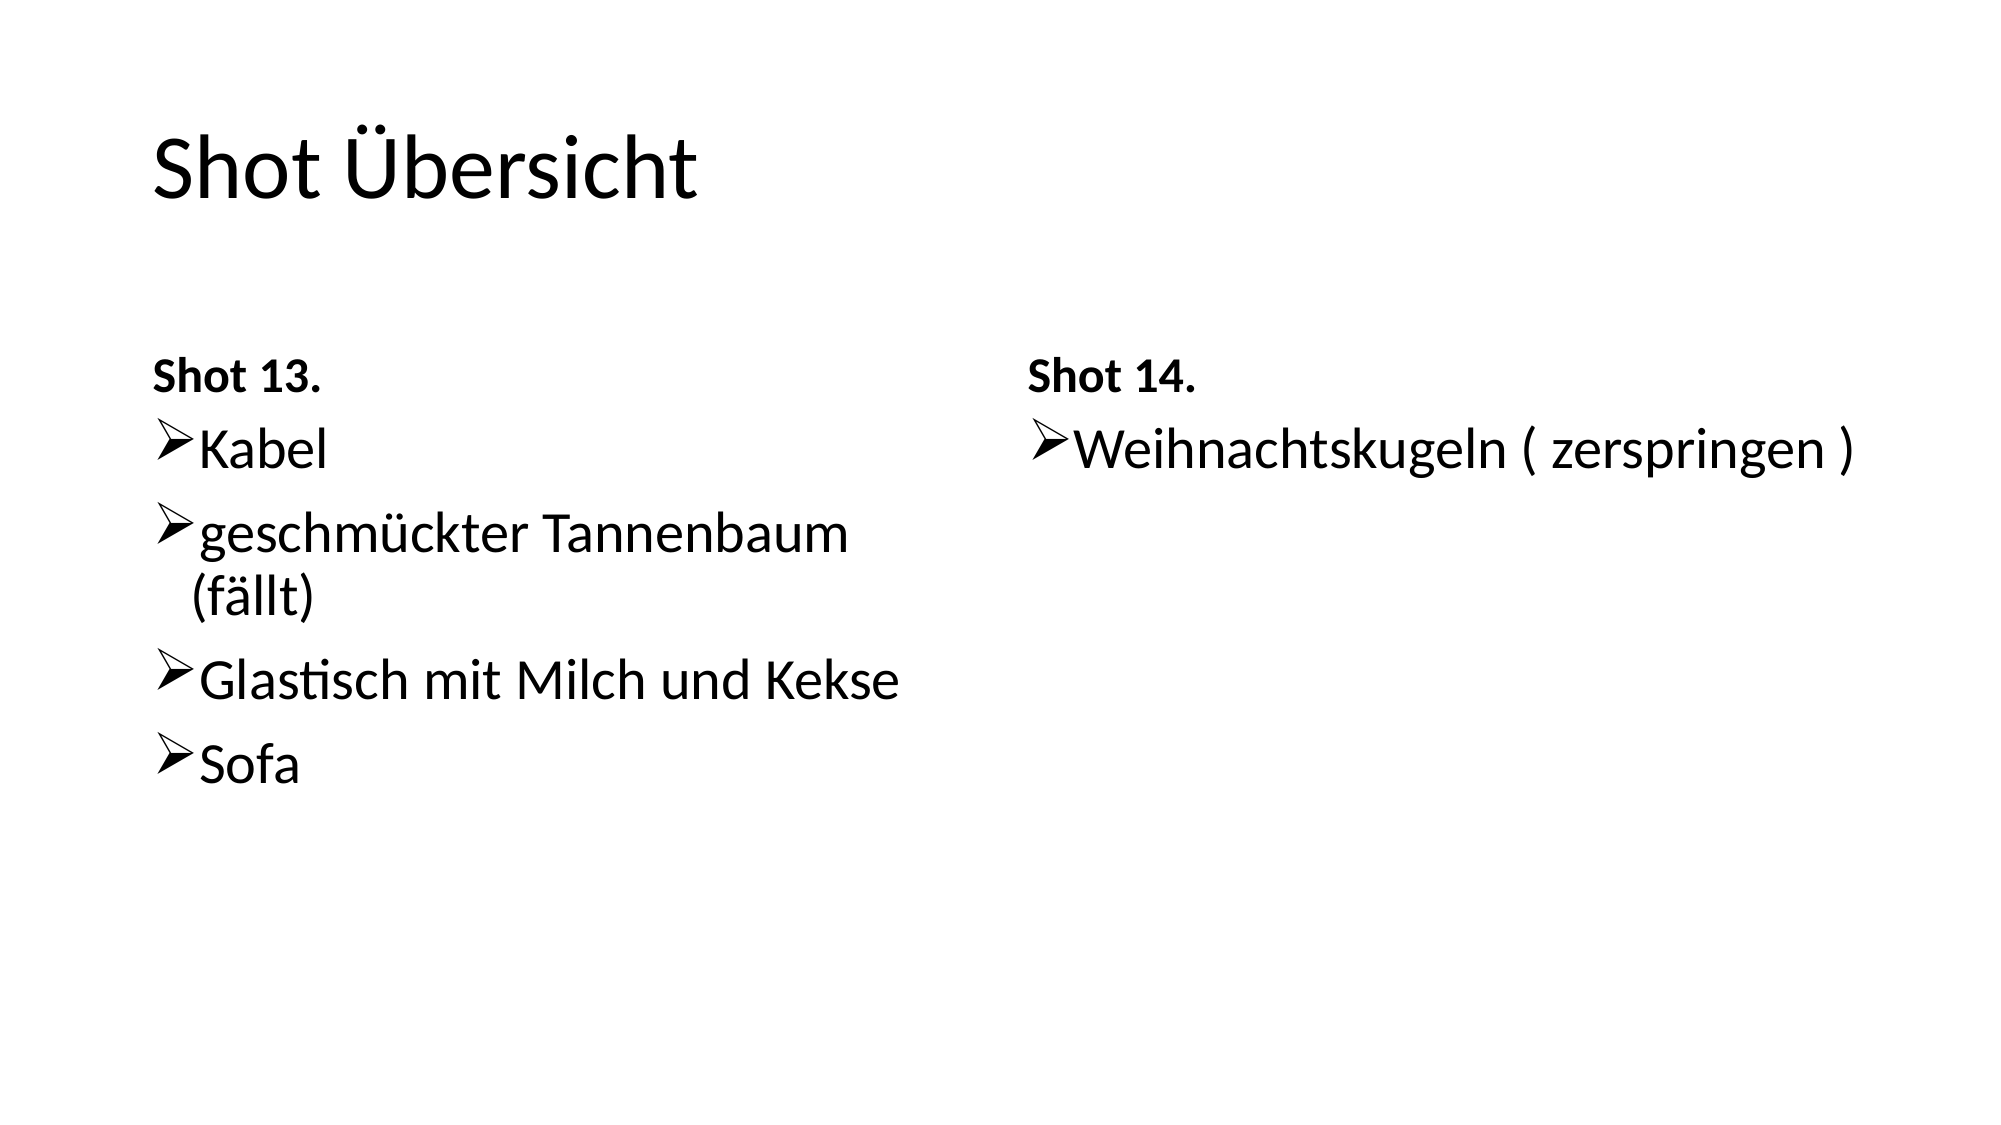

# Shot Übersicht
Shot 13.
Shot 14.
Kabel
geschmückter Tannenbaum (fällt)
Glastisch mit Milch und Kekse
Sofa
Weihnachtskugeln ( zerspringen )